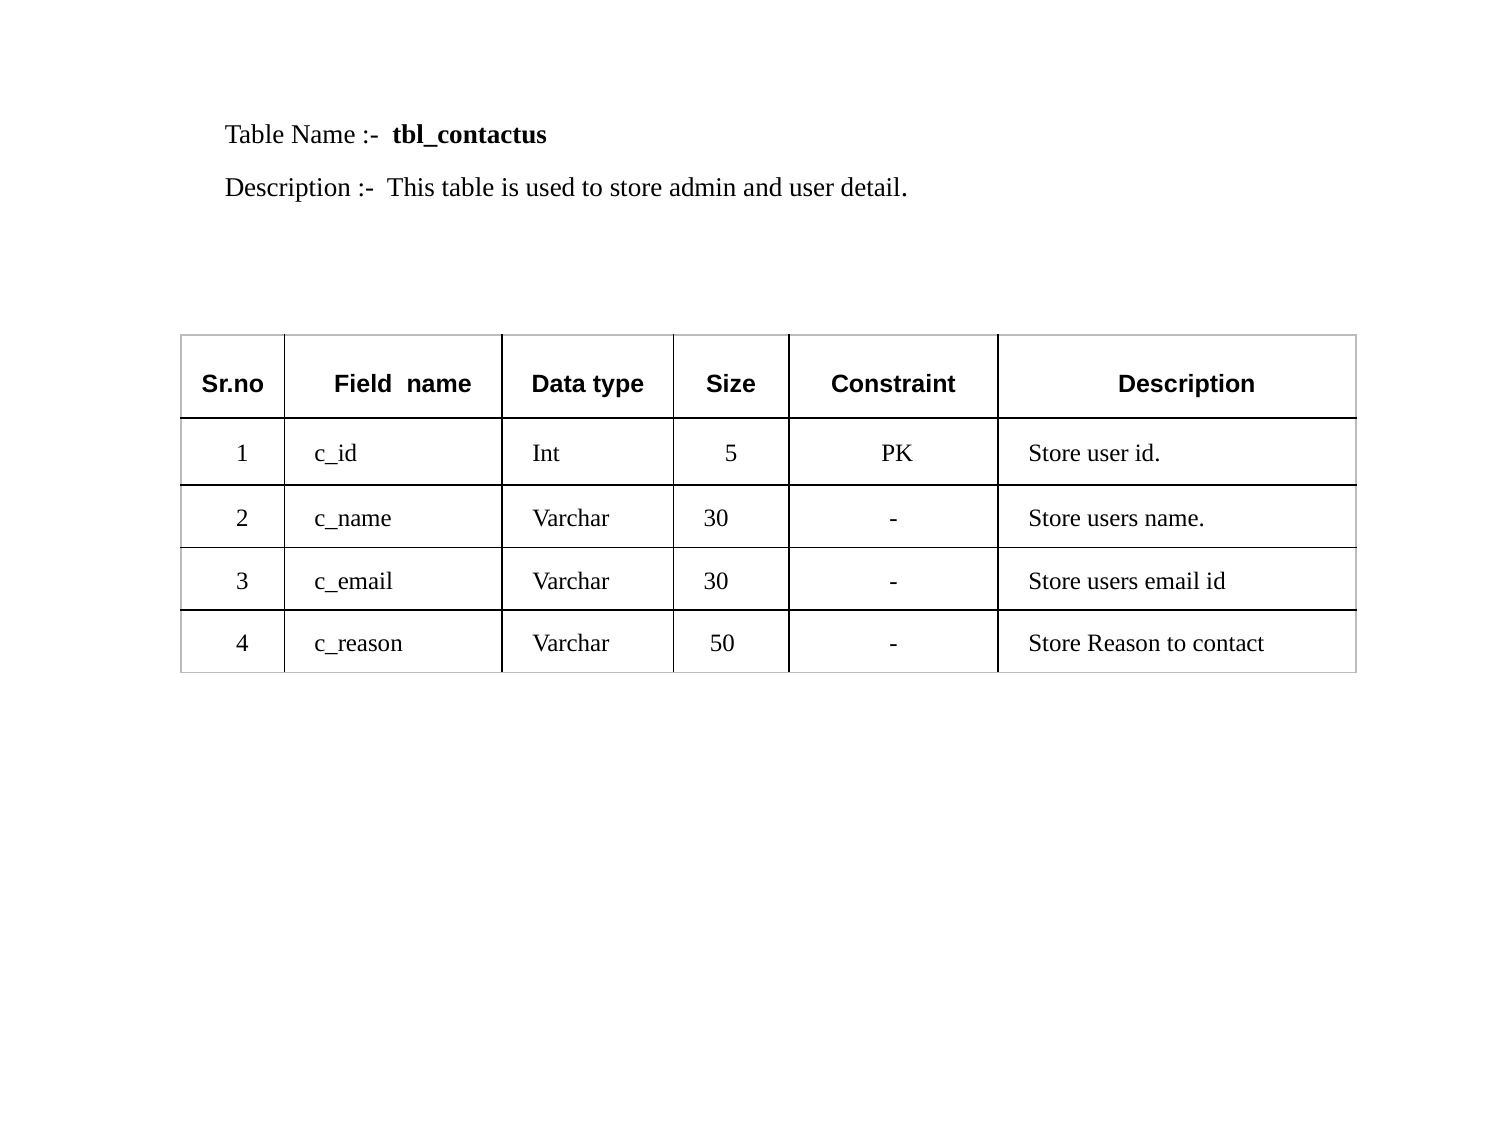

Table Name :-  tbl_contactus
	Description :-  This table is used to store admin and user detail.
| Sr.no | Field name | Data type | Size | Constraint | Description |
| --- | --- | --- | --- | --- | --- |
| 1 | c\_id | Int | 5 | PK | Store user id. |
| 2 | c\_name | Varchar | 30 | - | Store users name. |
| 3 | c\_email | Varchar | 30 | - | Store users email id |
| 4 | c\_reason | Varchar | 50 | - | Store Reason to contact |